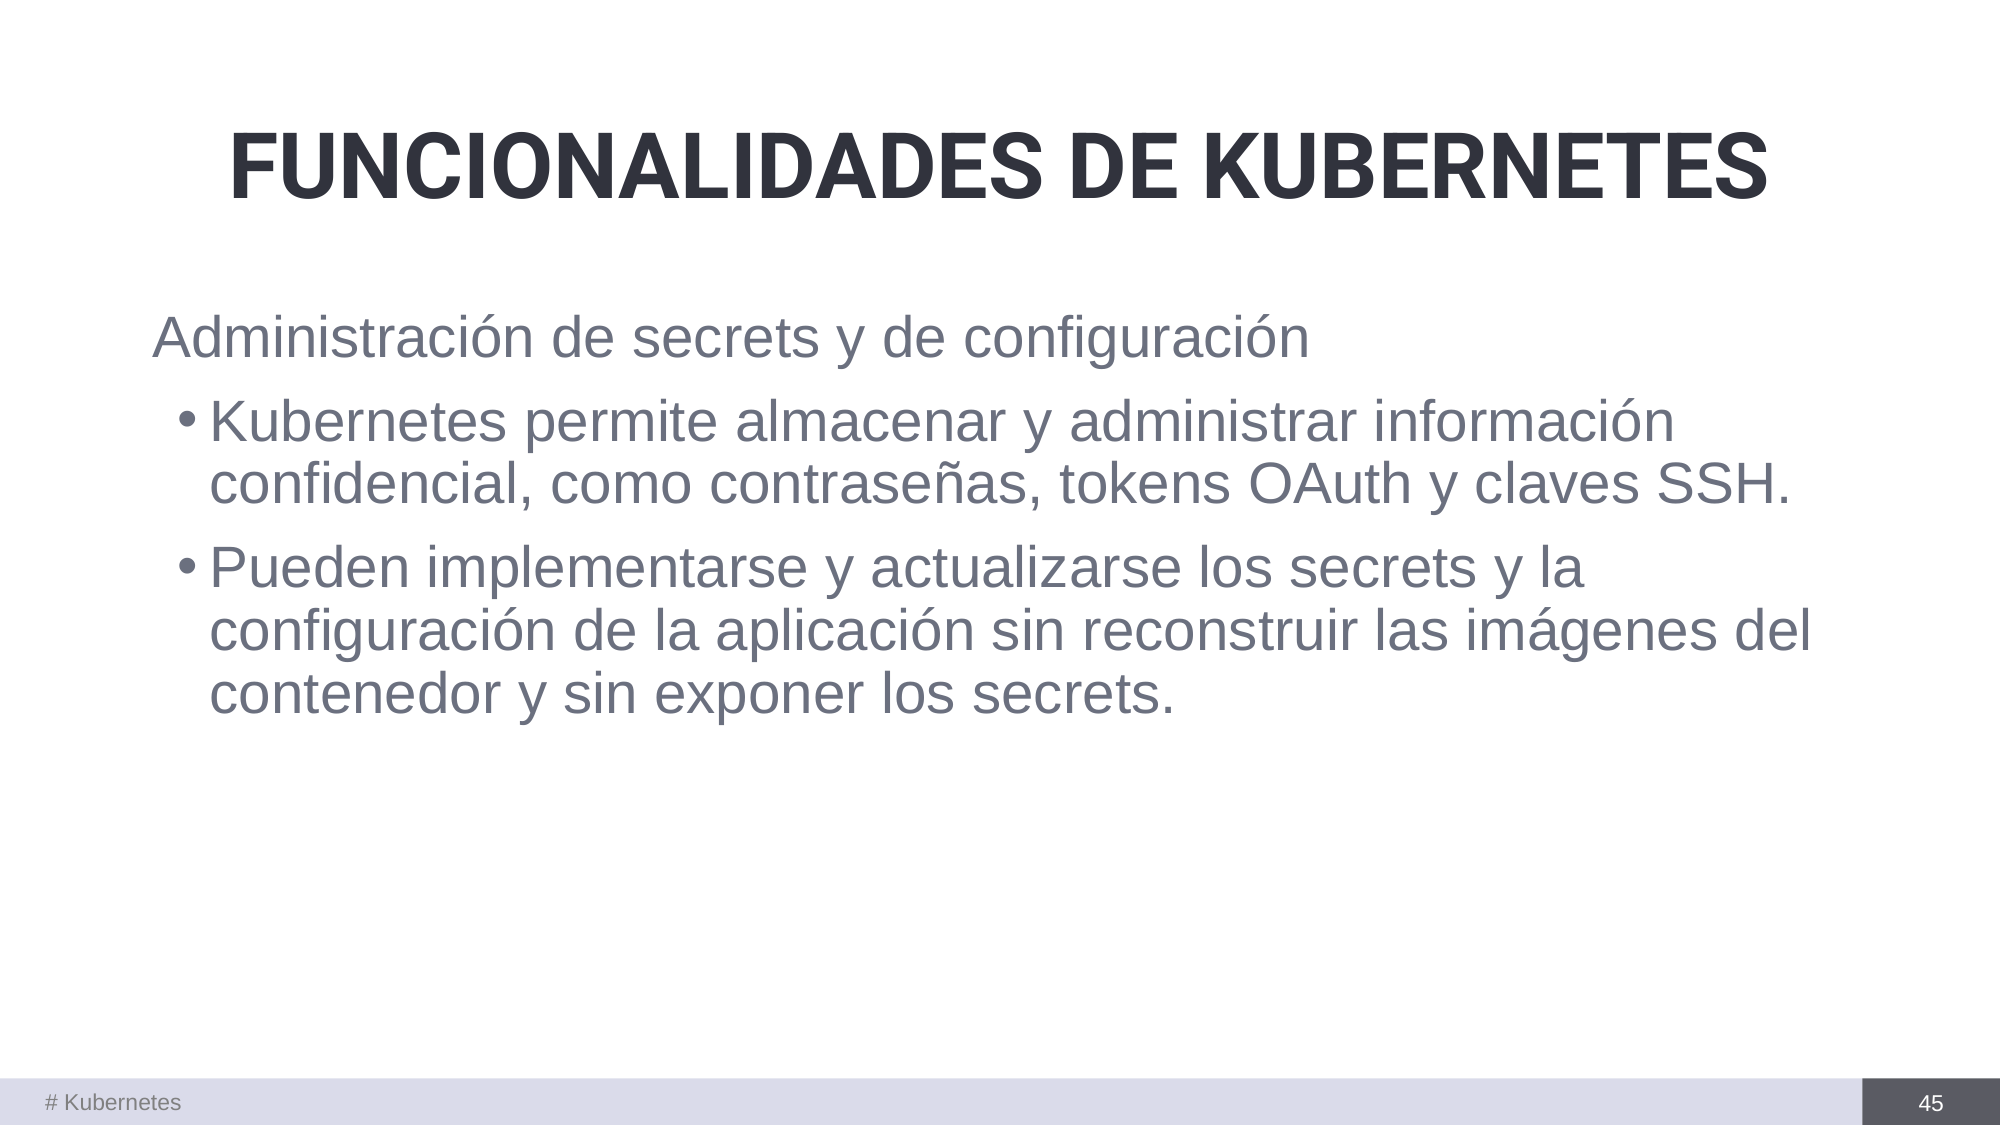

# FUNCIONALIDADES DE KUBERNETES
Administración de secrets y de configuración
Kubernetes permite almacenar y administrar información confidencial, como contraseñas, tokens OAuth y claves SSH.
Pueden implementarse y actualizarse los secrets y la configuración de la aplicación sin reconstruir las imágenes del contenedor y sin exponer los secrets.
# Kubernetes
45